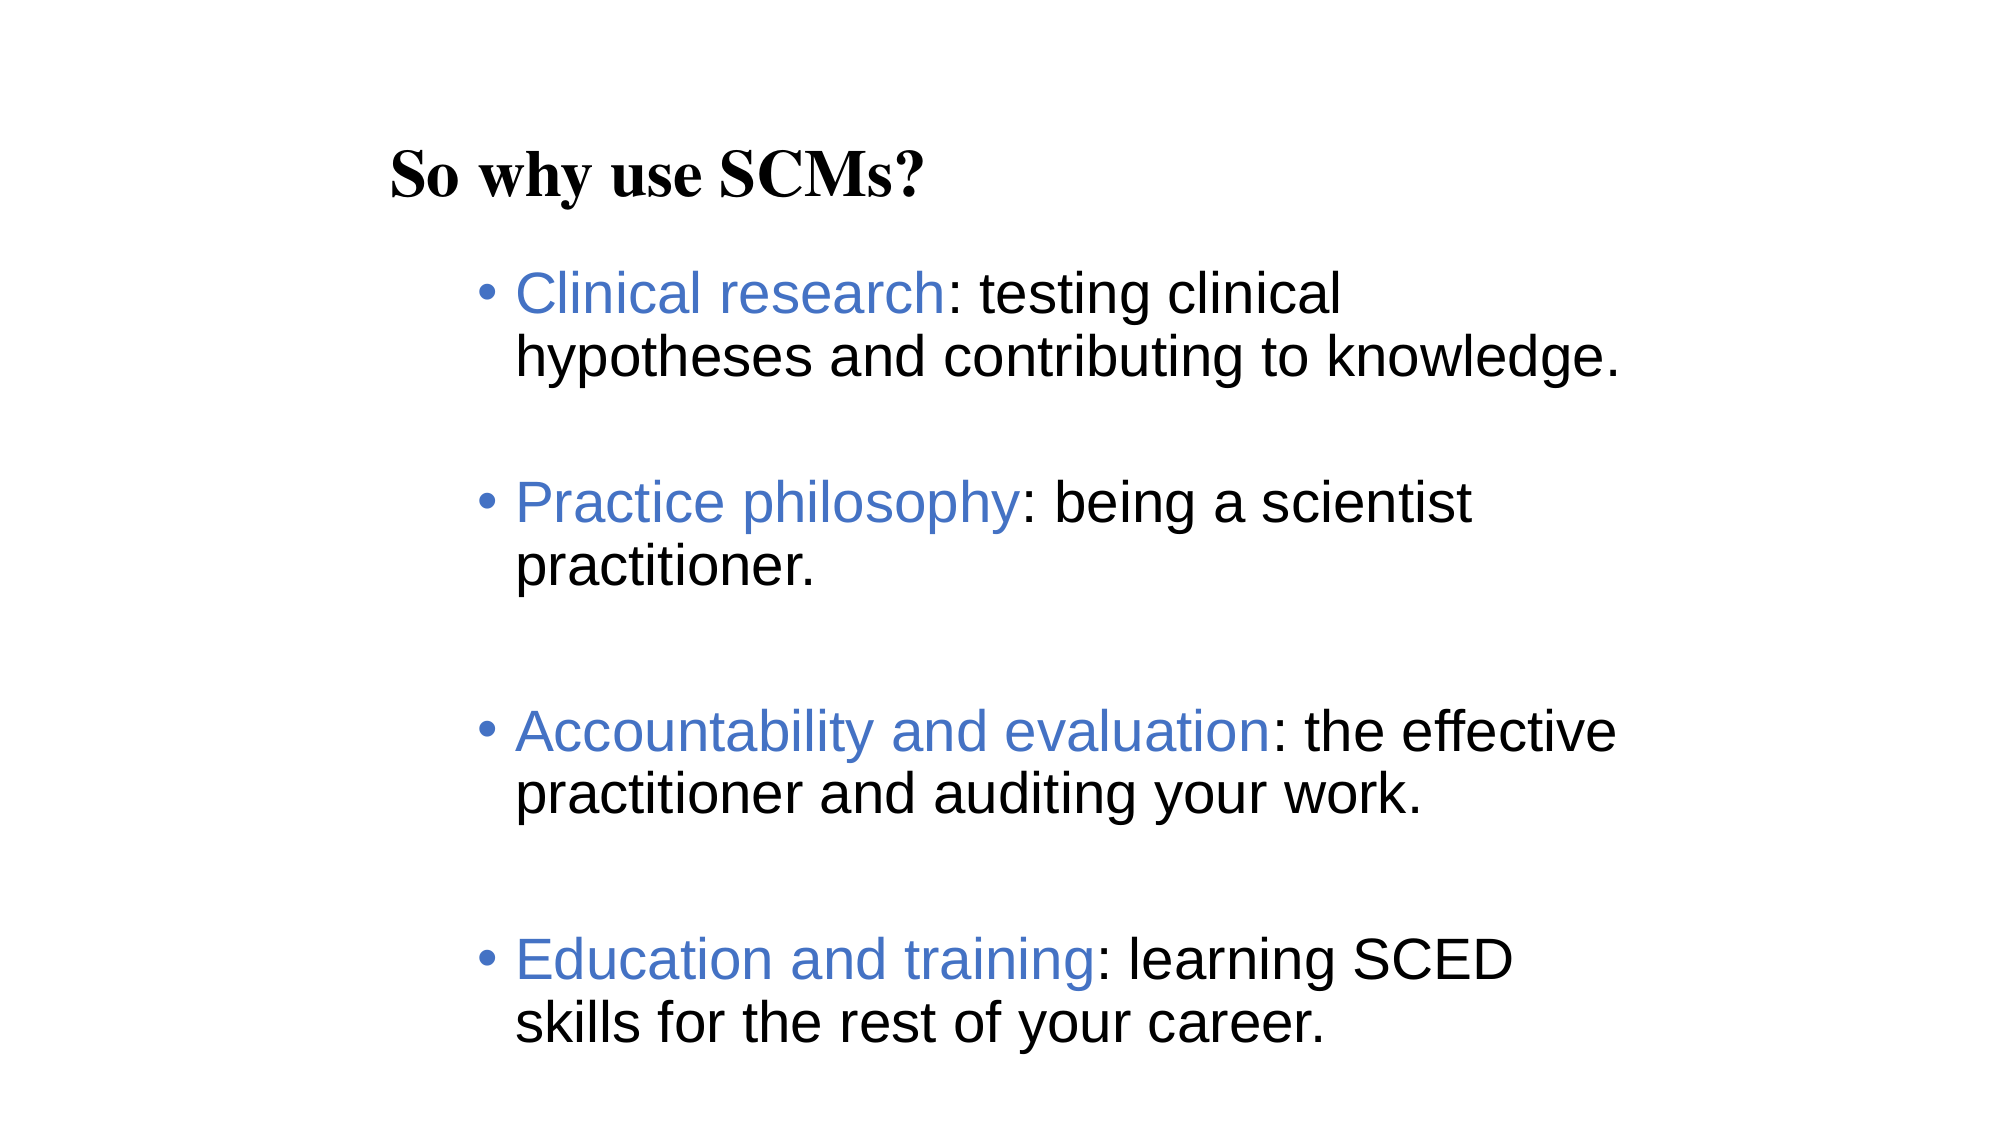

# So why use SCMs?
Clinical research: testing clinical hypotheses and contributing to knowledge.

Practice philosophy: being a scientist practitioner.

Accountability and evaluation: the effective practitioner and auditing your work.

Education and training: learning SCED skills for the rest of your career.